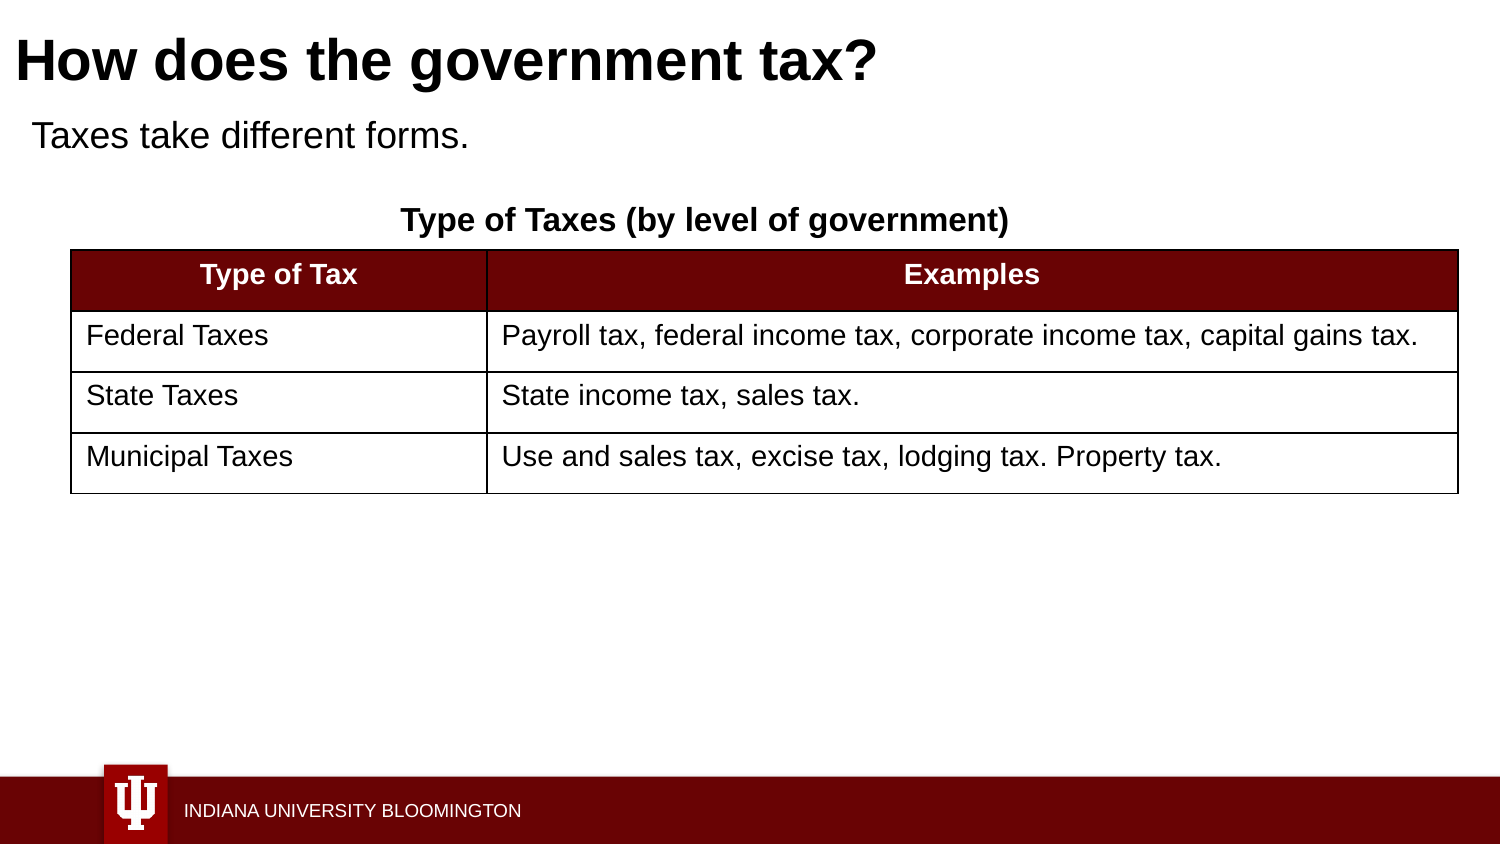

# How does the government tax?
Taxes take different forms.
Type of Taxes (by level of government)
| Type of Tax | Examples |
| --- | --- |
| Federal Taxes | Payroll tax, federal income tax, corporate income tax, capital gains tax. |
| State Taxes | State income tax, sales tax. |
| Municipal Taxes | Use and sales tax, excise tax, lodging tax. Property tax. |